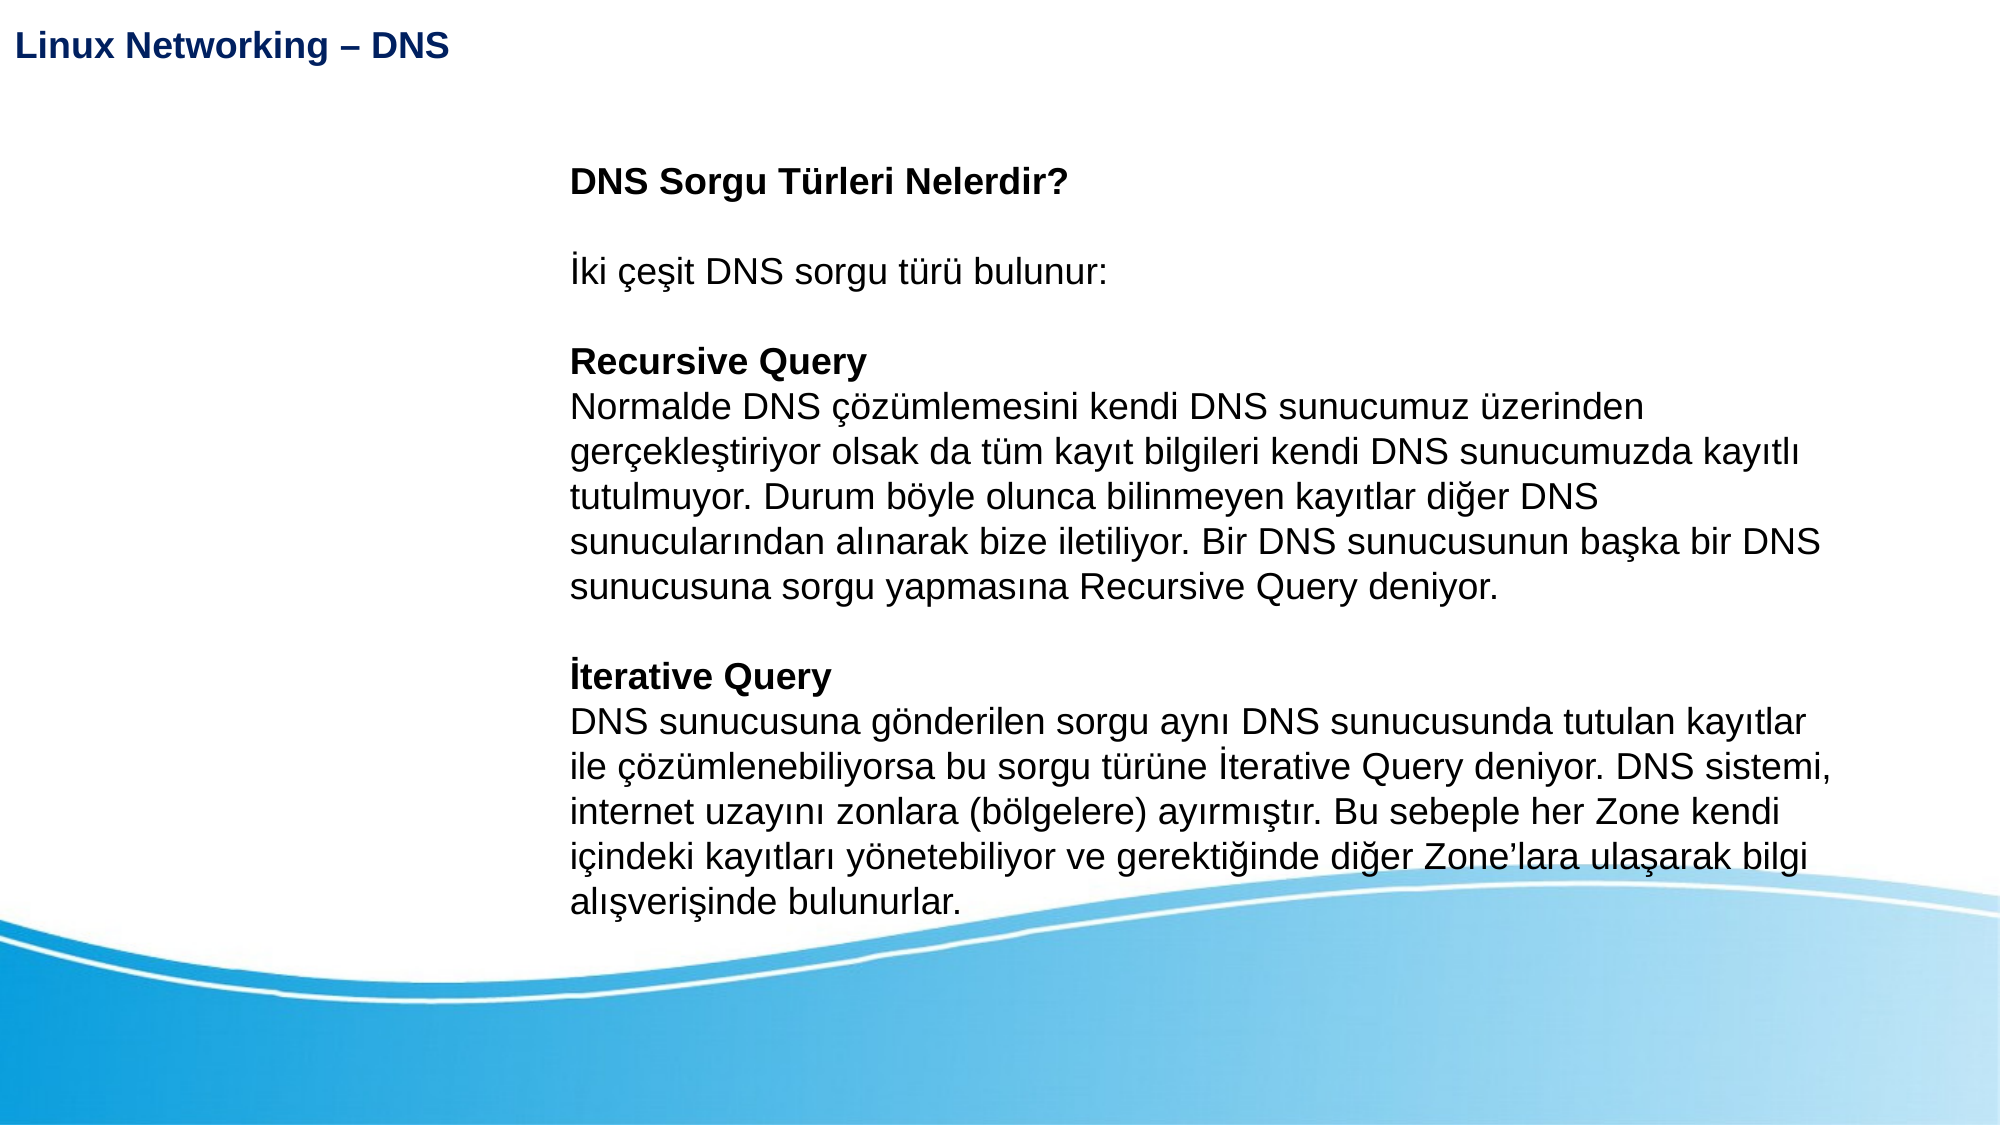

Linux Networking – DNS
DNS Sorgu Türleri Nelerdir?

İki çeşit DNS sorgu türü bulunur:

Recursive Query
Normalde DNS çözümlemesini kendi DNS sunucumuz üzerinden gerçekleştiriyor olsak da tüm kayıt bilgileri kendi DNS sunucumuzda kayıtlı tutulmuyor. Durum böyle olunca bilinmeyen kayıtlar diğer DNS sunucularından alınarak bize iletiliyor. Bir DNS sunucusunun başka bir DNS sunucusuna sorgu yapmasına Recursive Query deniyor.

İterative Query
DNS sunucusuna gönderilen sorgu aynı DNS sunucusunda tutulan kayıtlar ile çözümlenebiliyorsa bu sorgu türüne İterative Query deniyor. DNS sistemi, internet uzayını zonlara (bölgelere) ayırmıştır. Bu sebeple her Zone kendi içindeki kayıtları yönetebiliyor ve gerektiğinde diğer Zone’lara ulaşarak bilgi alışverişinde bulunurlar.